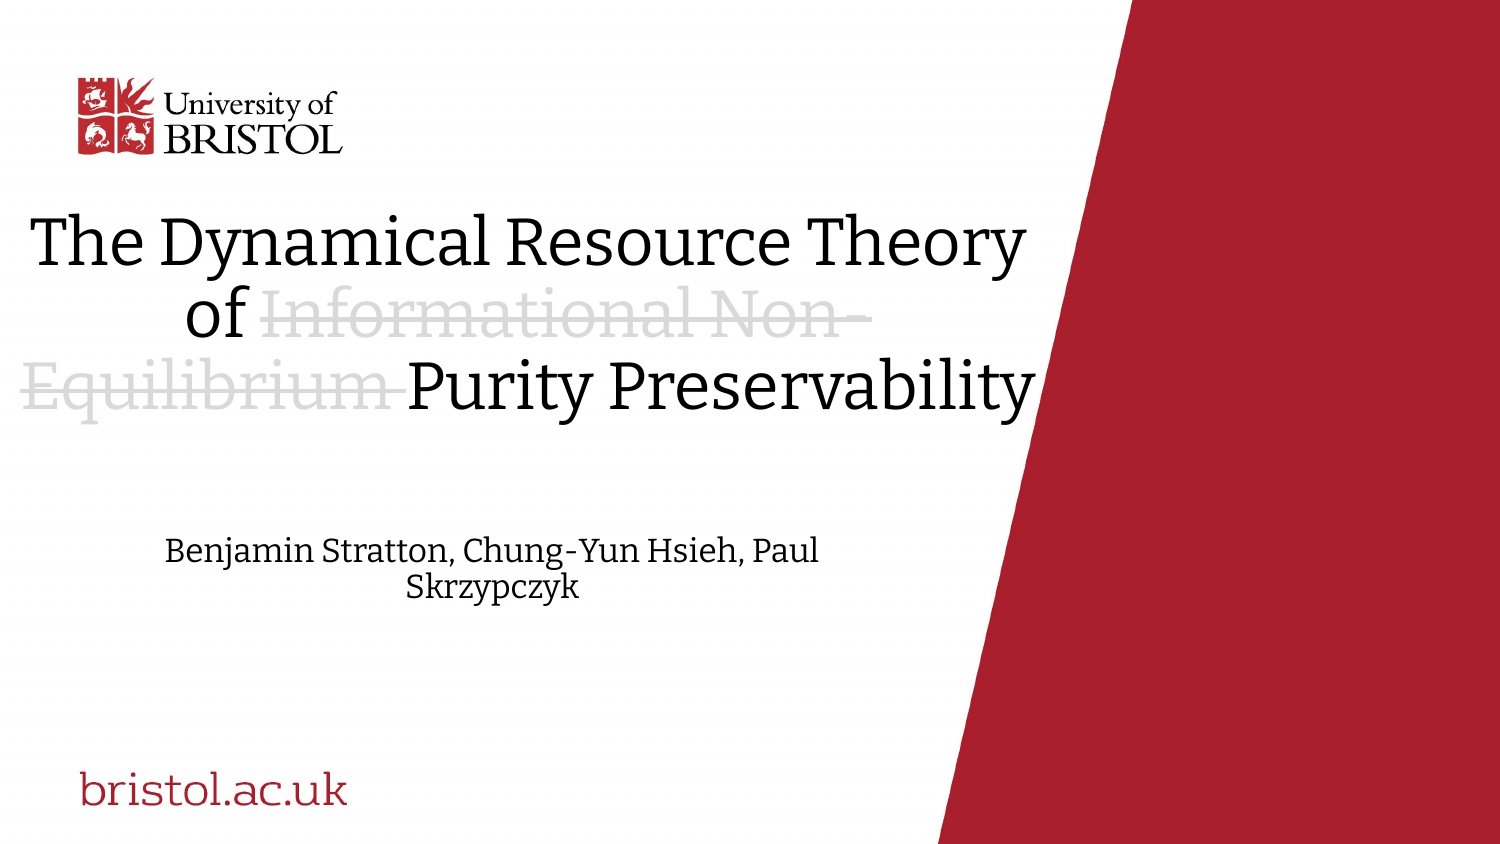

# The Dynamical Resource Theory of Informational Non-Equilibrium Purity Preservability
Benjamin Stratton, Chung-Yun Hsieh, Paul Skrzypczyk